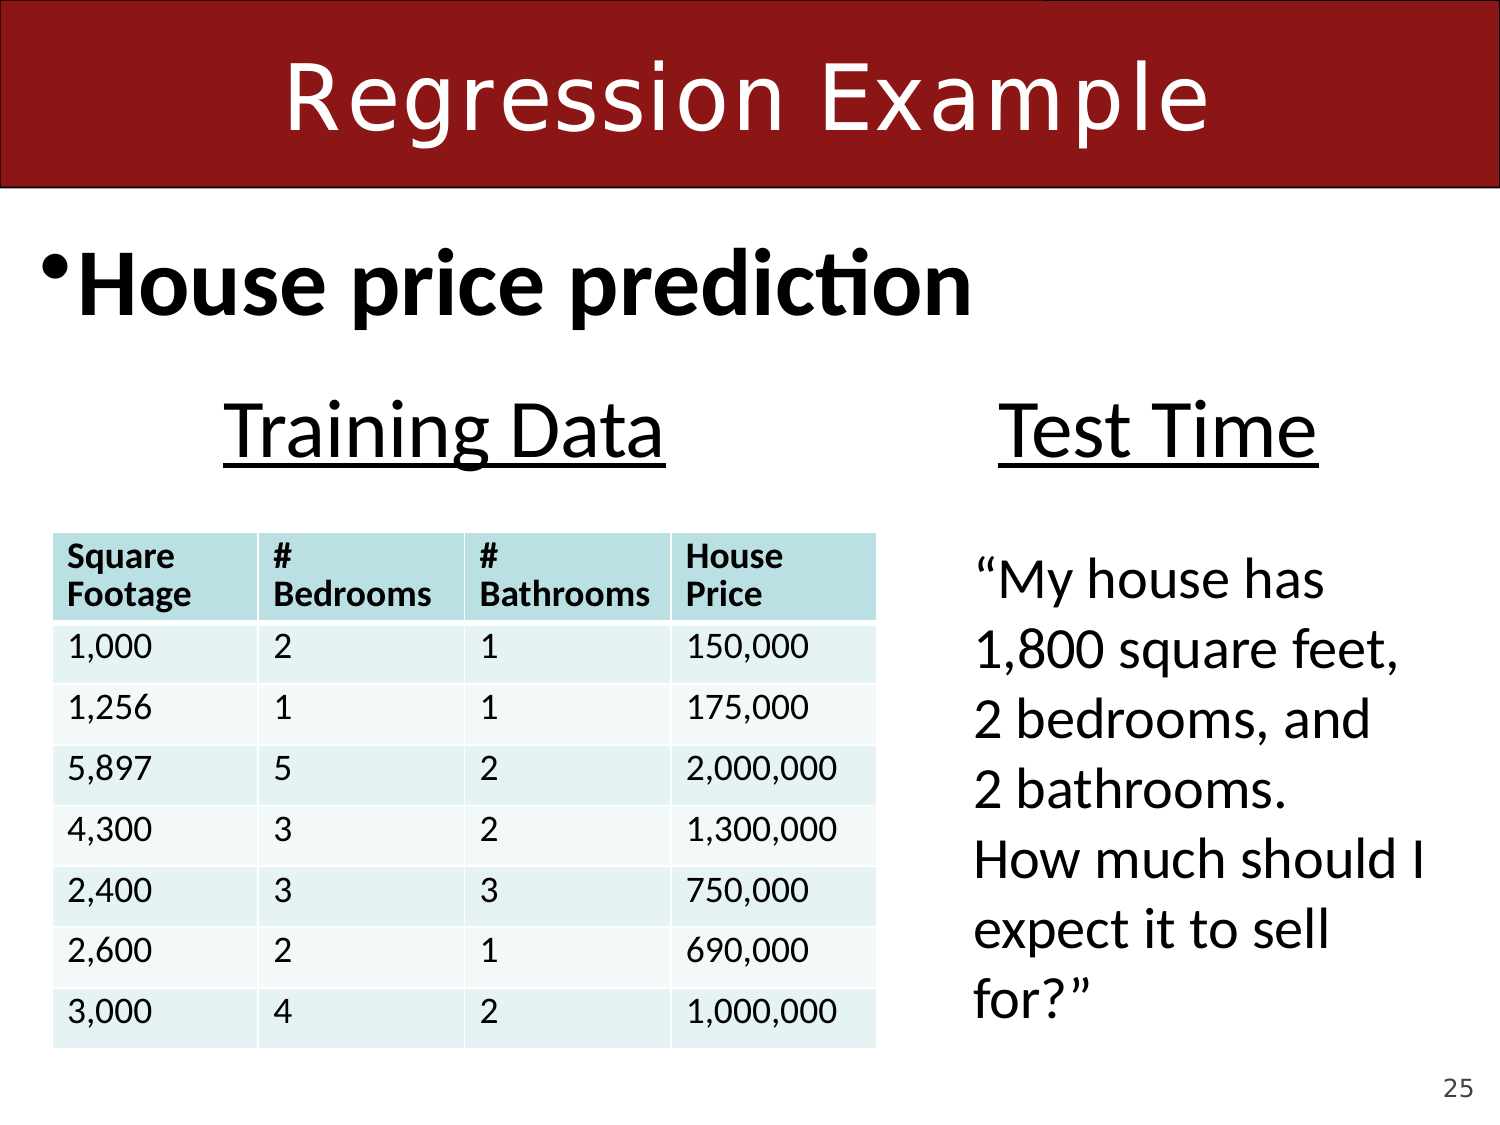

# Regression Example
House price prediction

Training Data
Test Time
| Square Footage | # Bedrooms | # Bathrooms | House Price |
| --- | --- | --- | --- |
| 1,000 | 2 | 1 | 150,000 |
| 1,256 | 1 | 1 | 175,000 |
| 5,897 | 5 | 2 | 2,000,000 |
| 4,300 | 3 | 2 | 1,300,000 |
| 2,400 | 3 | 3 | 750,000 |
| 2,600 | 2 | 1 | 690,000 |
| 3,000 | 4 | 2 | 1,000,000 |
“My house has 1,800 square feet,
2 bedrooms, and
2 bathrooms.
How much should I expect it to sell for?”